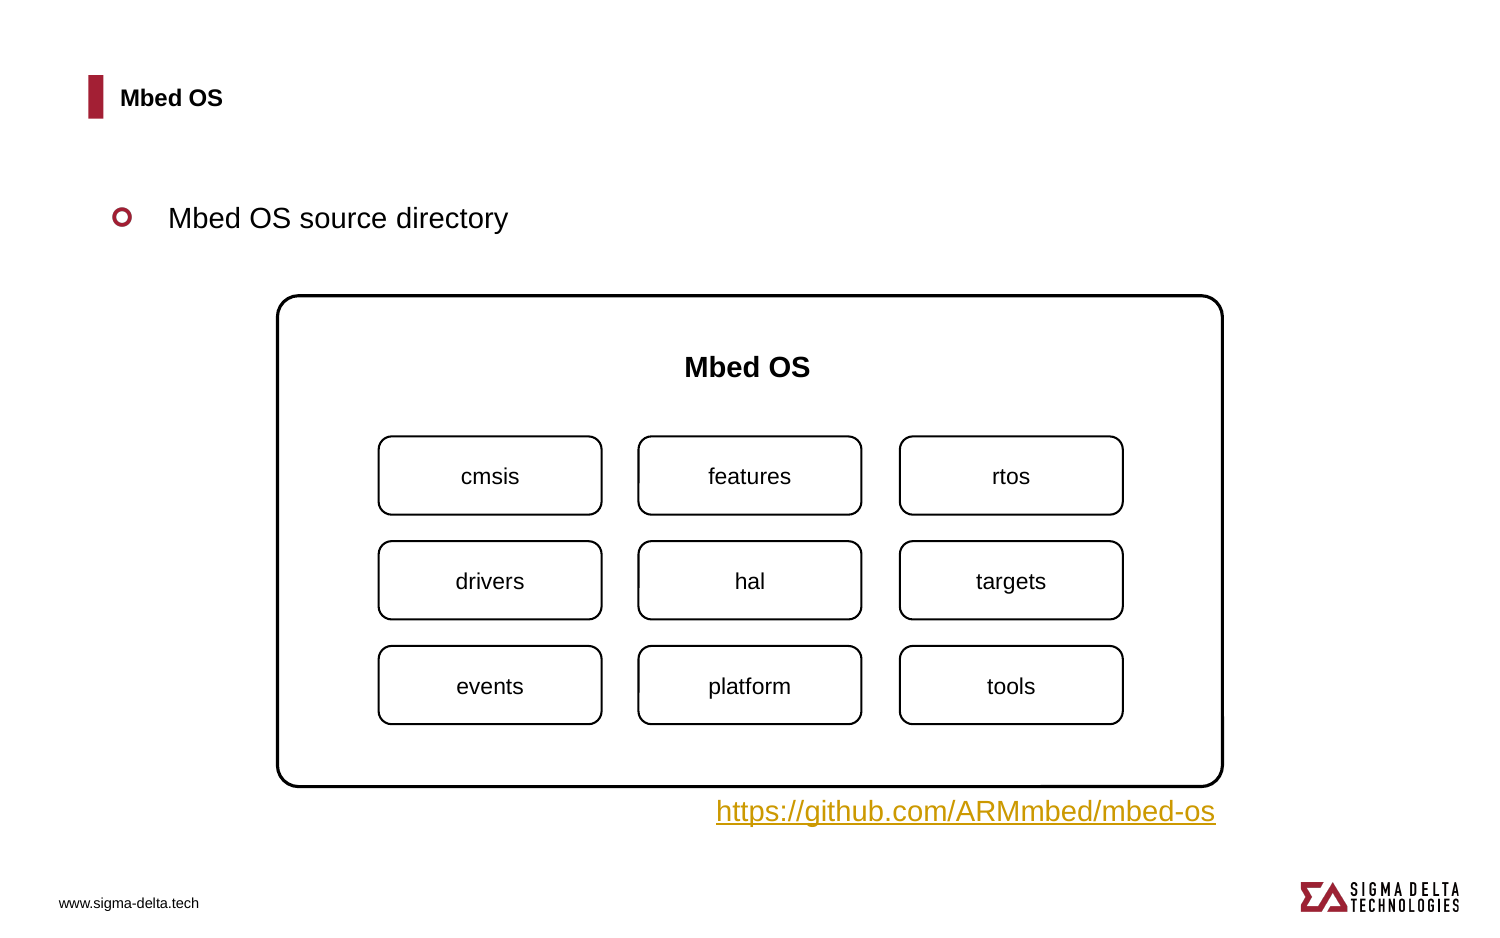

# Mbed OS
Mbed OS source directory

cmsis
features
rtos
drivers
hal
targets
events
platform
tools
Mbed OS
https://github.com/ARMmbed/mbed-os